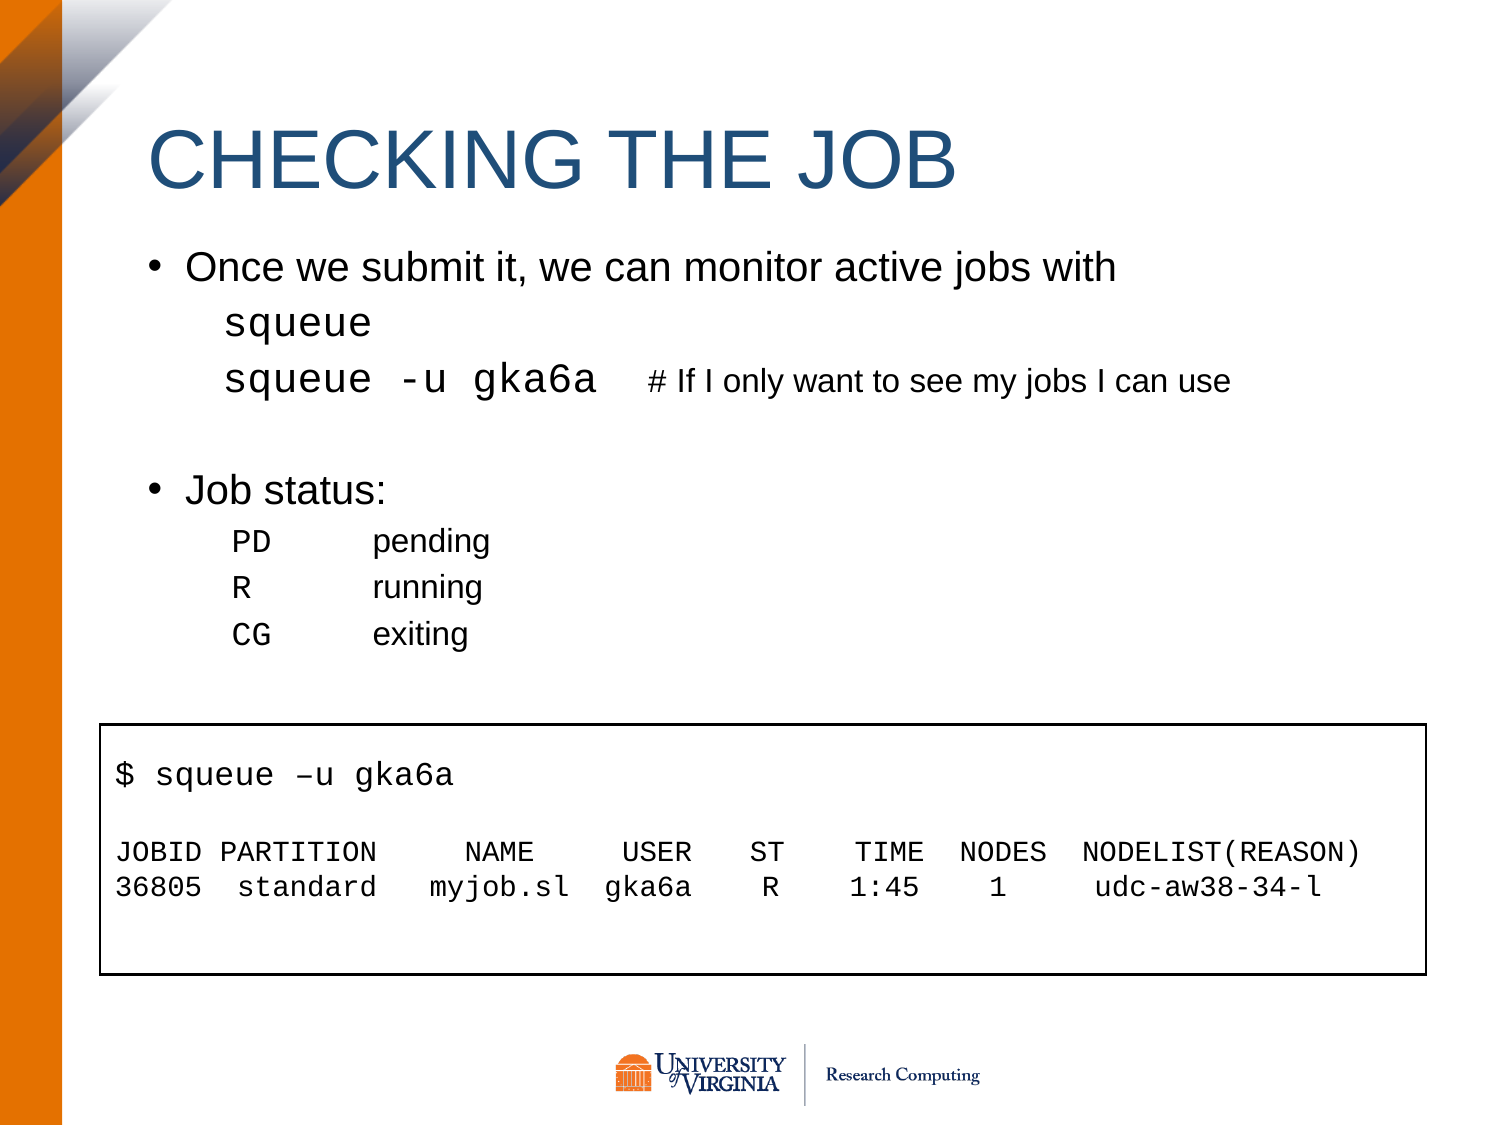

# Checking the Job
Once we submit it, we can monitor active jobs with
squeue
squeue -u gka6a  # If I only want to see my jobs I can use

Job status:
 PD	pending
 R	running
 CG	exiting

$ squeue –u gka6a
JOBID PARTITION     NAME     USER	  ST    TIME  NODES  NODELIST(REASON)
36805  standard   myjob.sl  gka6a    R    1:45    1     udc-aw38-34-l